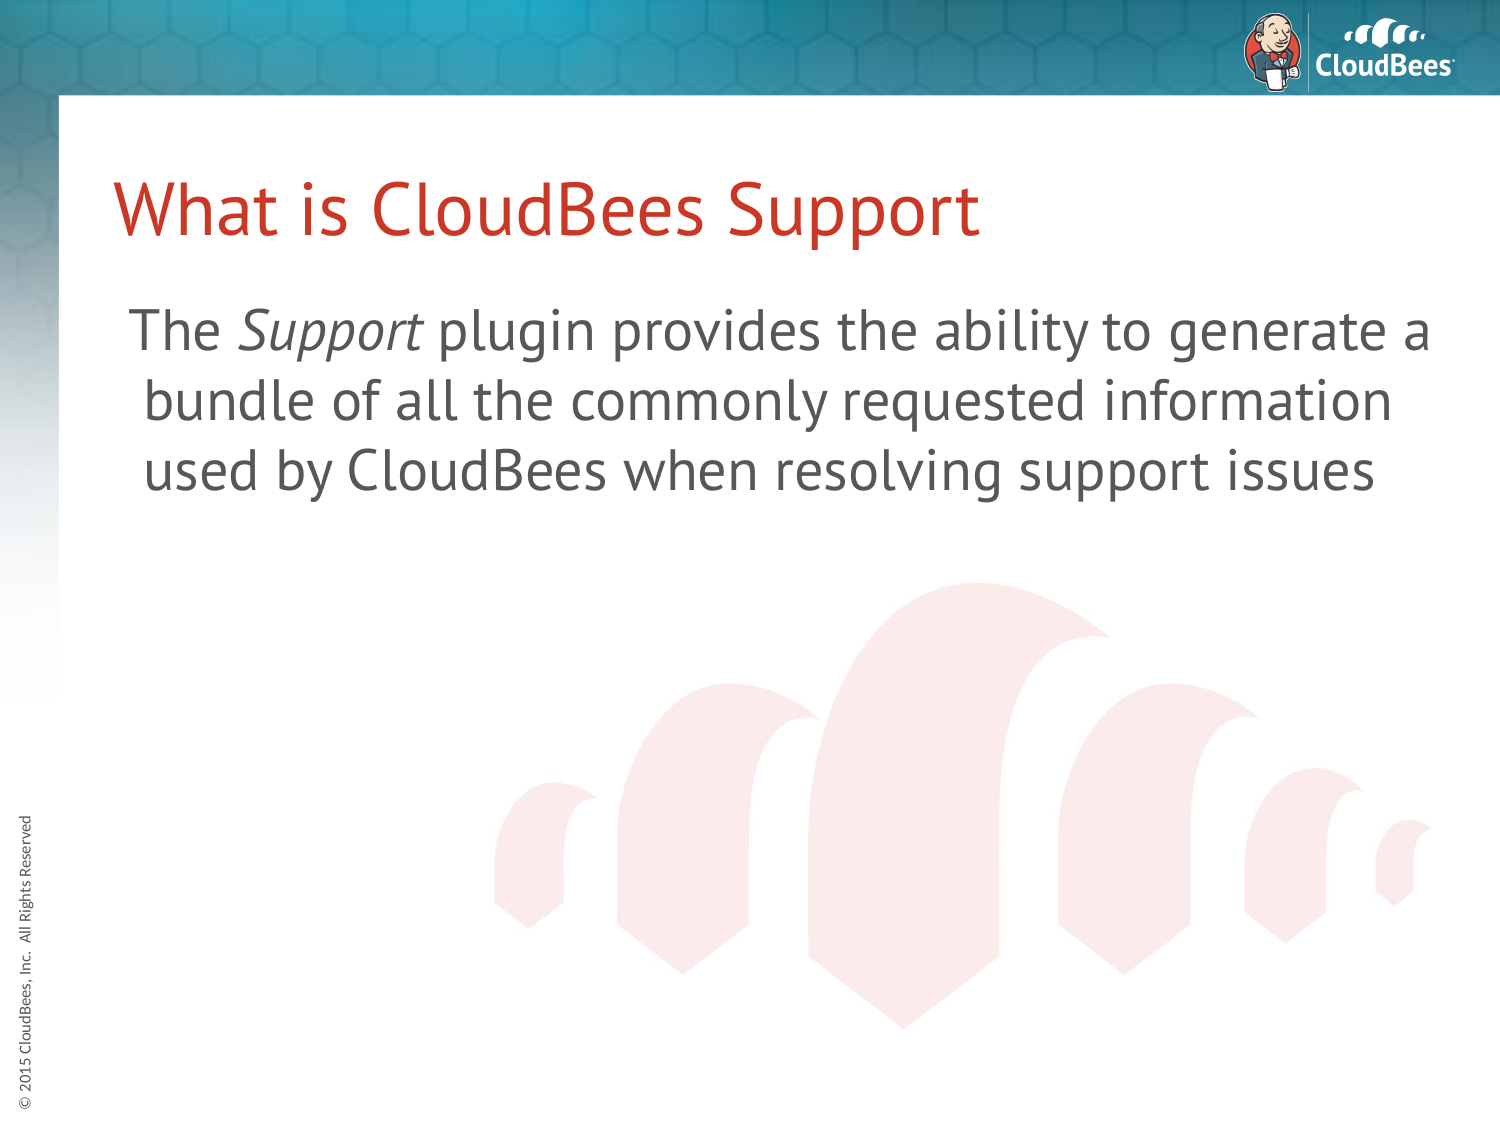

# What is CloudBees Support
 The Support plugin provides the ability to generate a bundle of all the commonly requested information used by CloudBees when resolving support issues